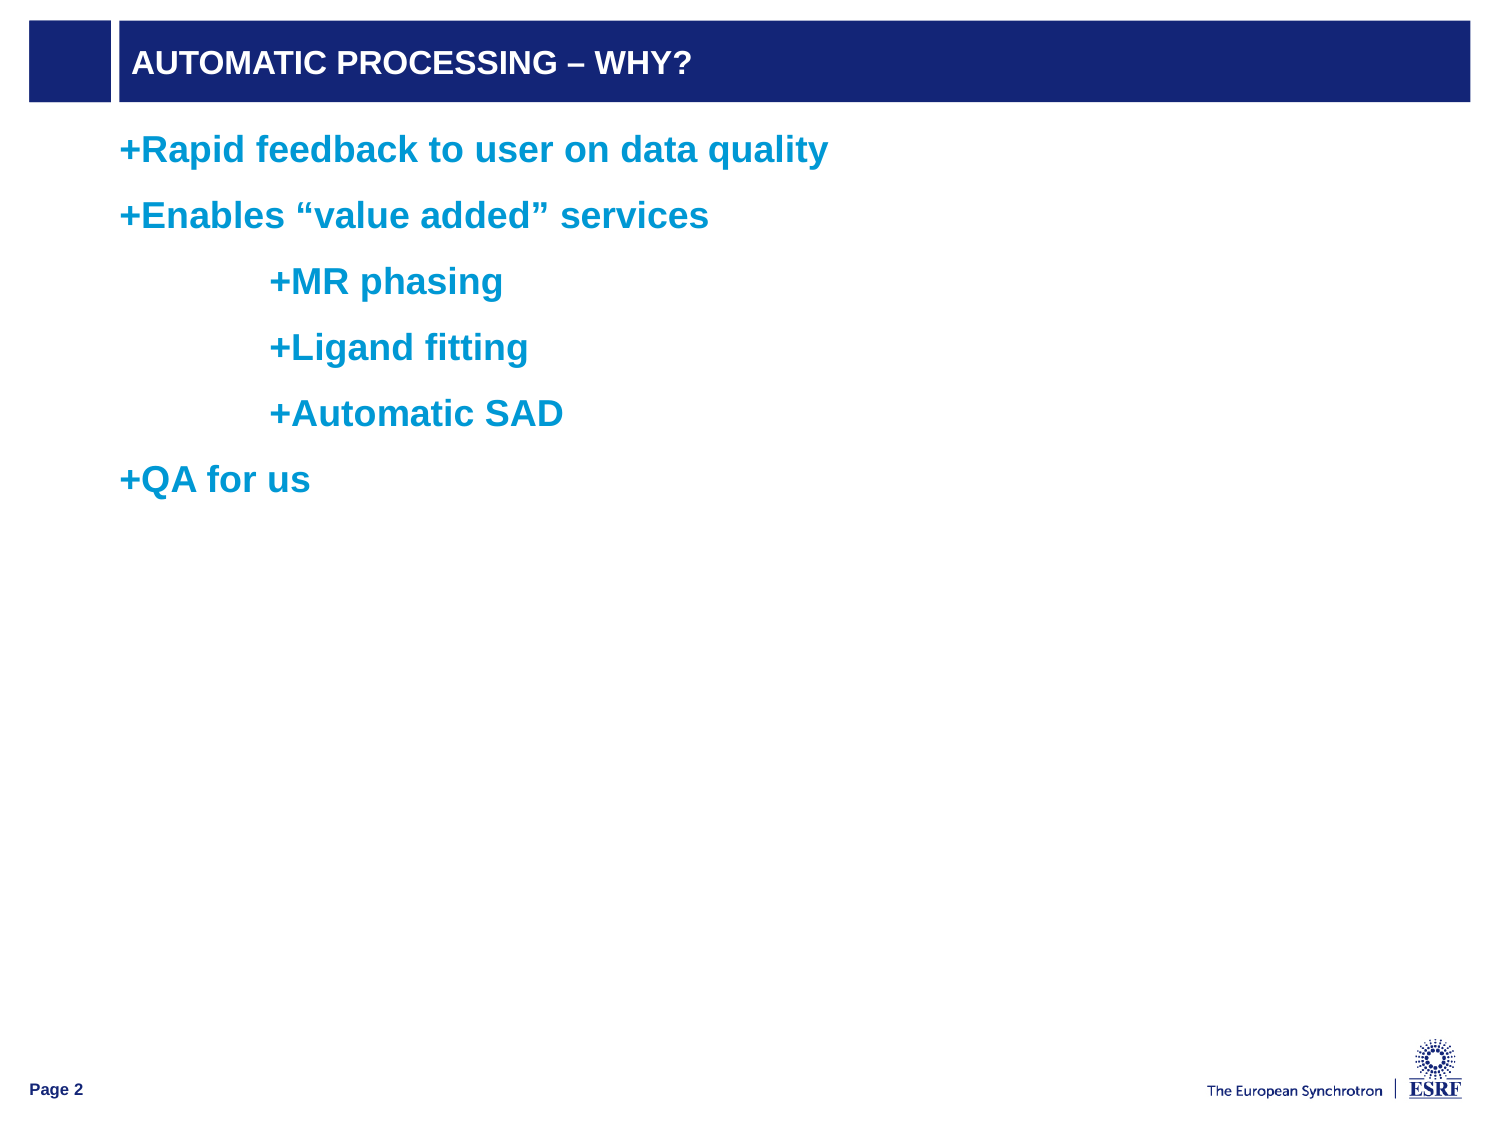

# Automatic Processing – why?
+Rapid feedback to user on data quality
+Enables “value added” services
	+MR phasing
	+Ligand fitting
	+Automatic SAD
+QA for us

Page 2